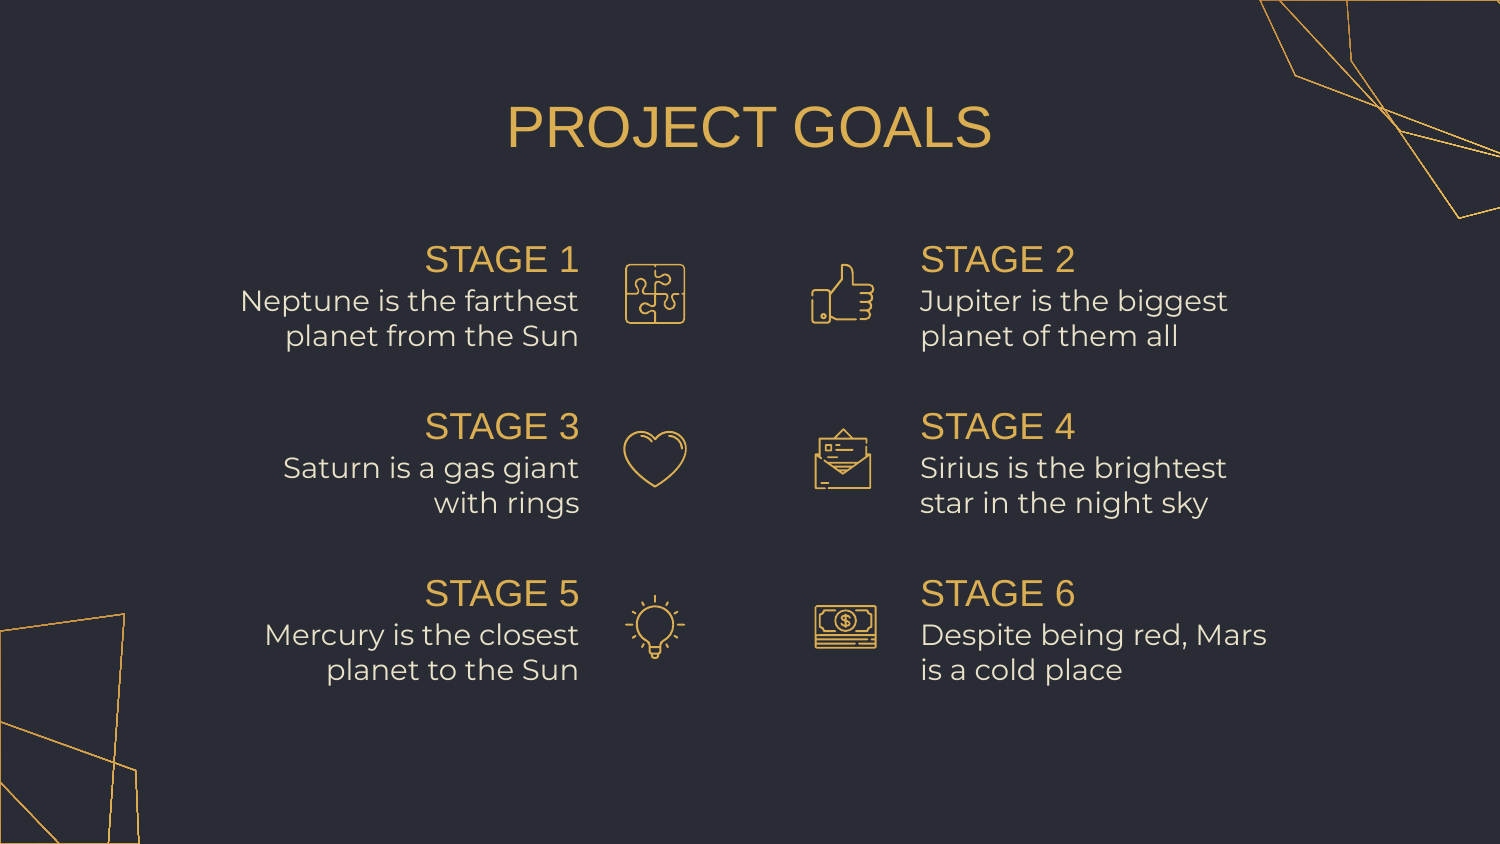

# PROJECT GOALS
STAGE 1
STAGE 2

Neptune is the farthest planet from the Sun
Jupiter is the biggest planet of them all
STAGE 3
STAGE 4

Saturn is a gas giant with rings
Sirius is the brightest star in the night sky
STAGE 5
STAGE 6

Mercury is the closest planet to the Sun
Despite being red, Mars is a cold place